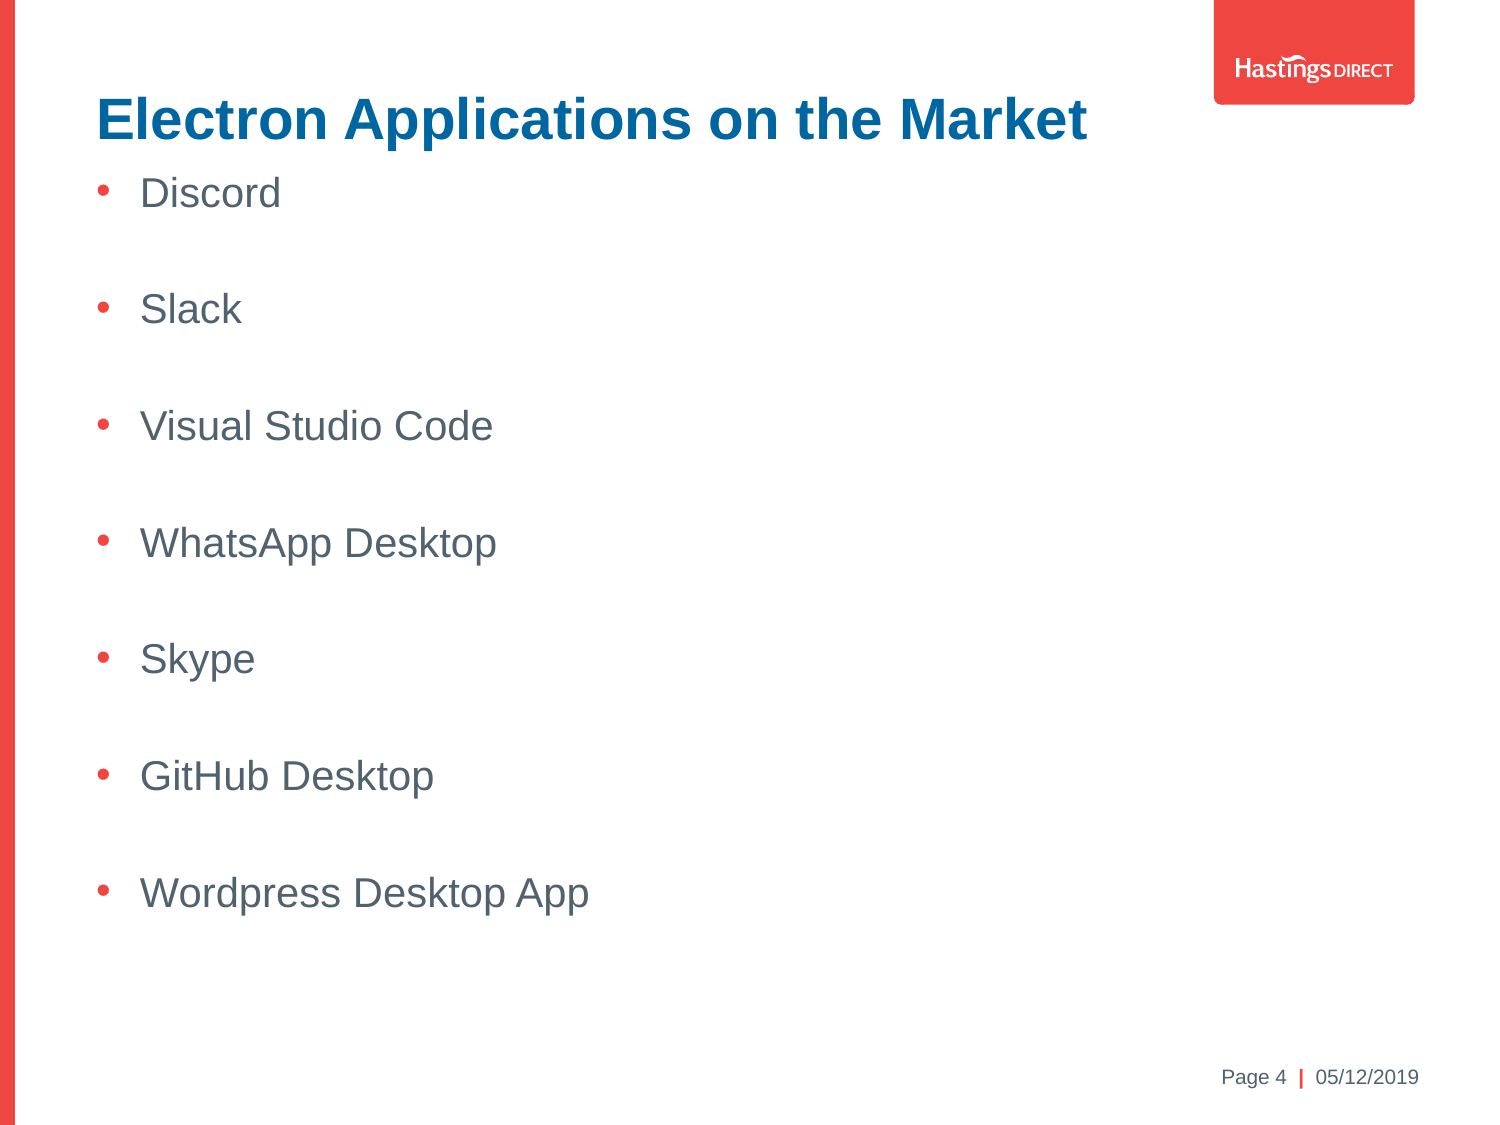

Electron Applications on the Market
Discord

Slack

Visual Studio Code

WhatsApp Desktop

Skype

GitHub Desktop

Wordpress Desktop App